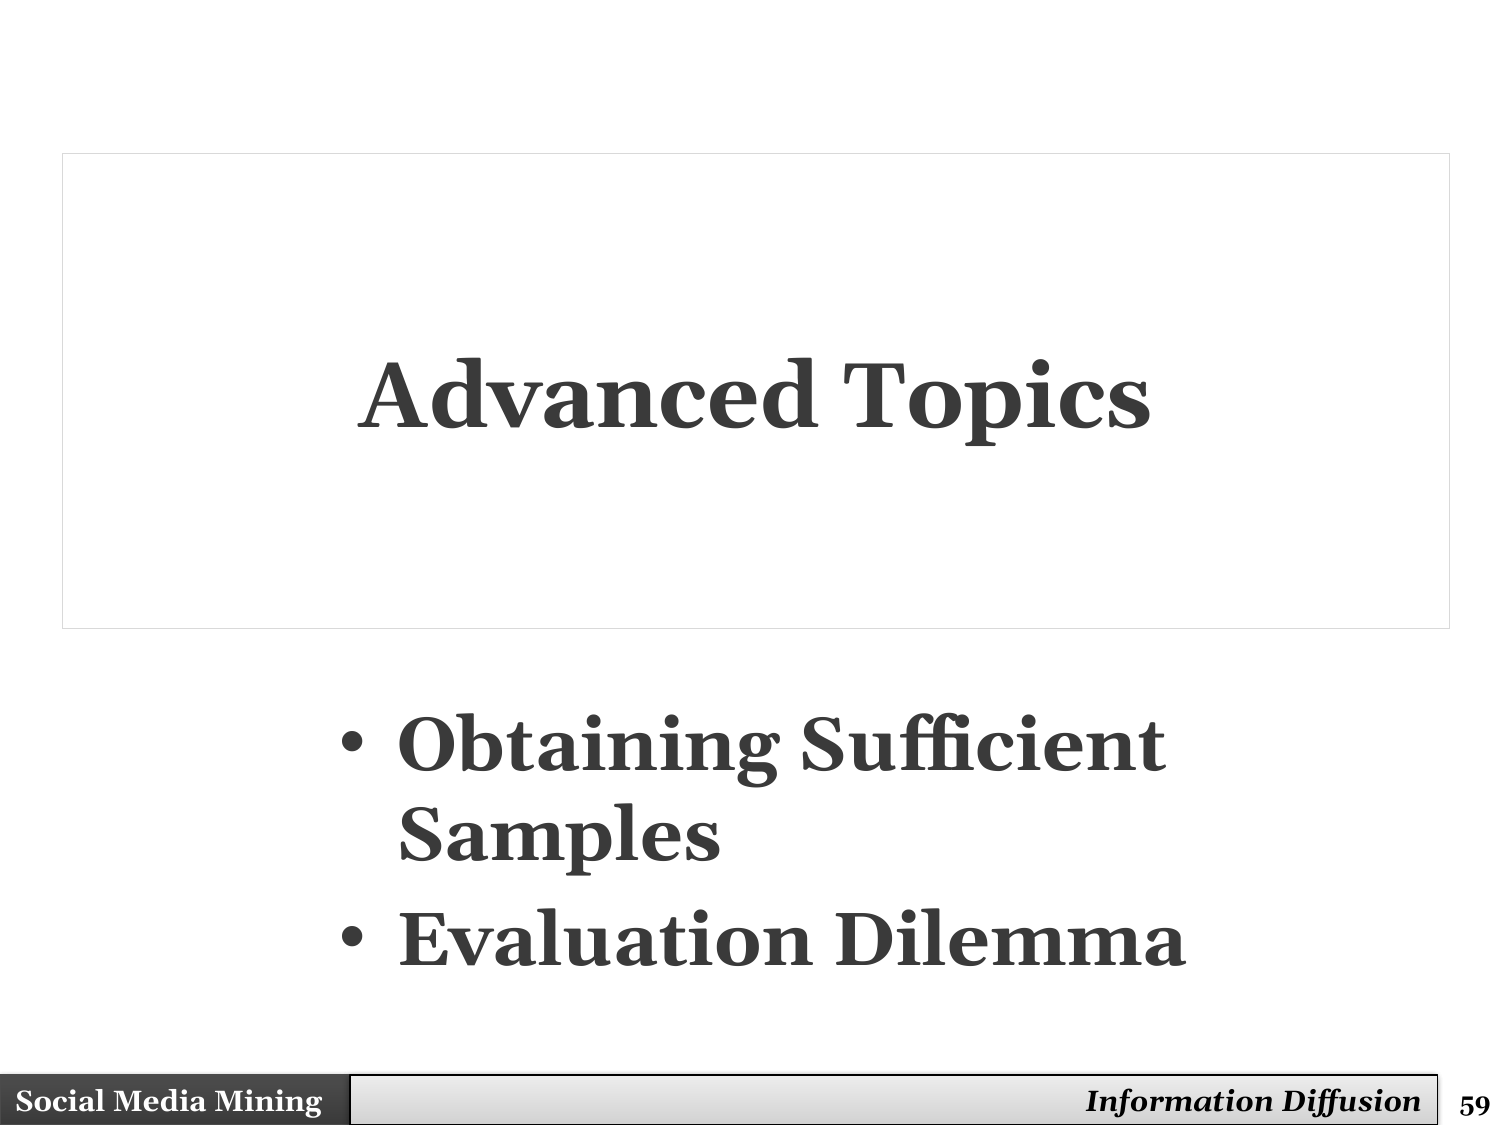

# Advanced Topics
Obtaining Sufficient Samples
Evaluation Dilemma